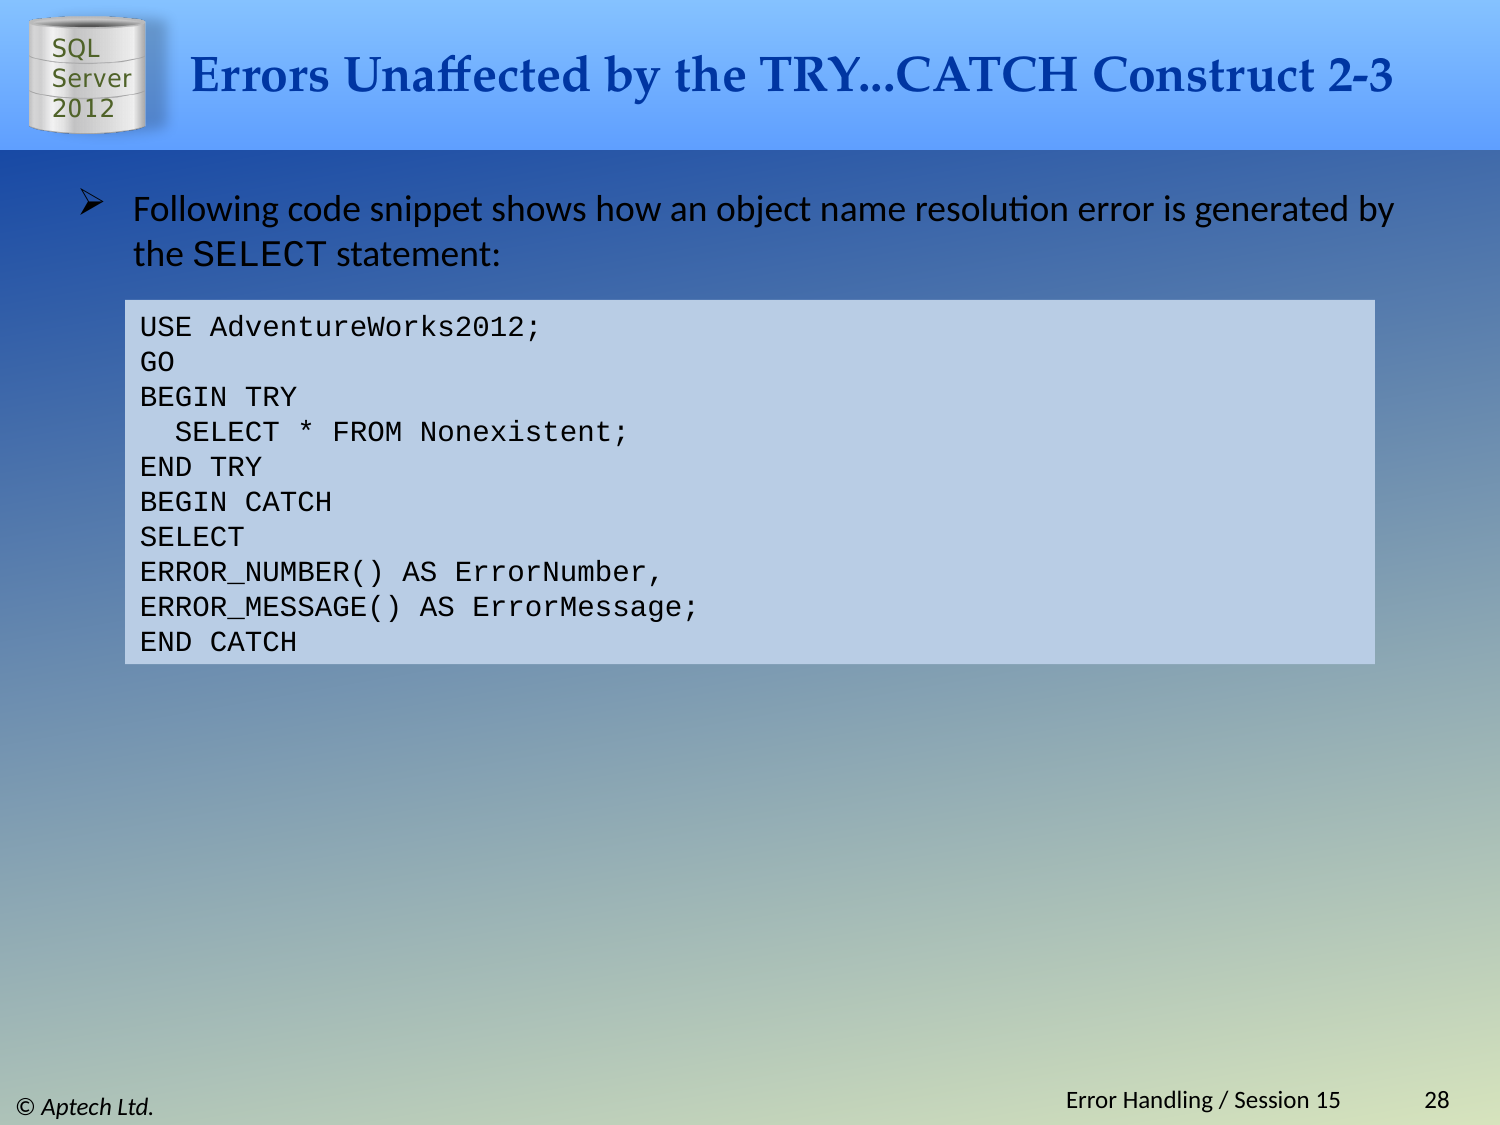

# Errors Unaffected by the TRY...CATCH Construct 2-3
Following code snippet shows how an object name resolution error is generated by the SELECT statement:
USE AdventureWorks2012;
GO
BEGIN TRY
  SELECT * FROM Nonexistent;
END TRY
BEGIN CATCH
SELECT
ERROR_NUMBER() AS ErrorNumber,
ERROR_MESSAGE() AS ErrorMessage;
END CATCH
Error Handling / Session 15
28